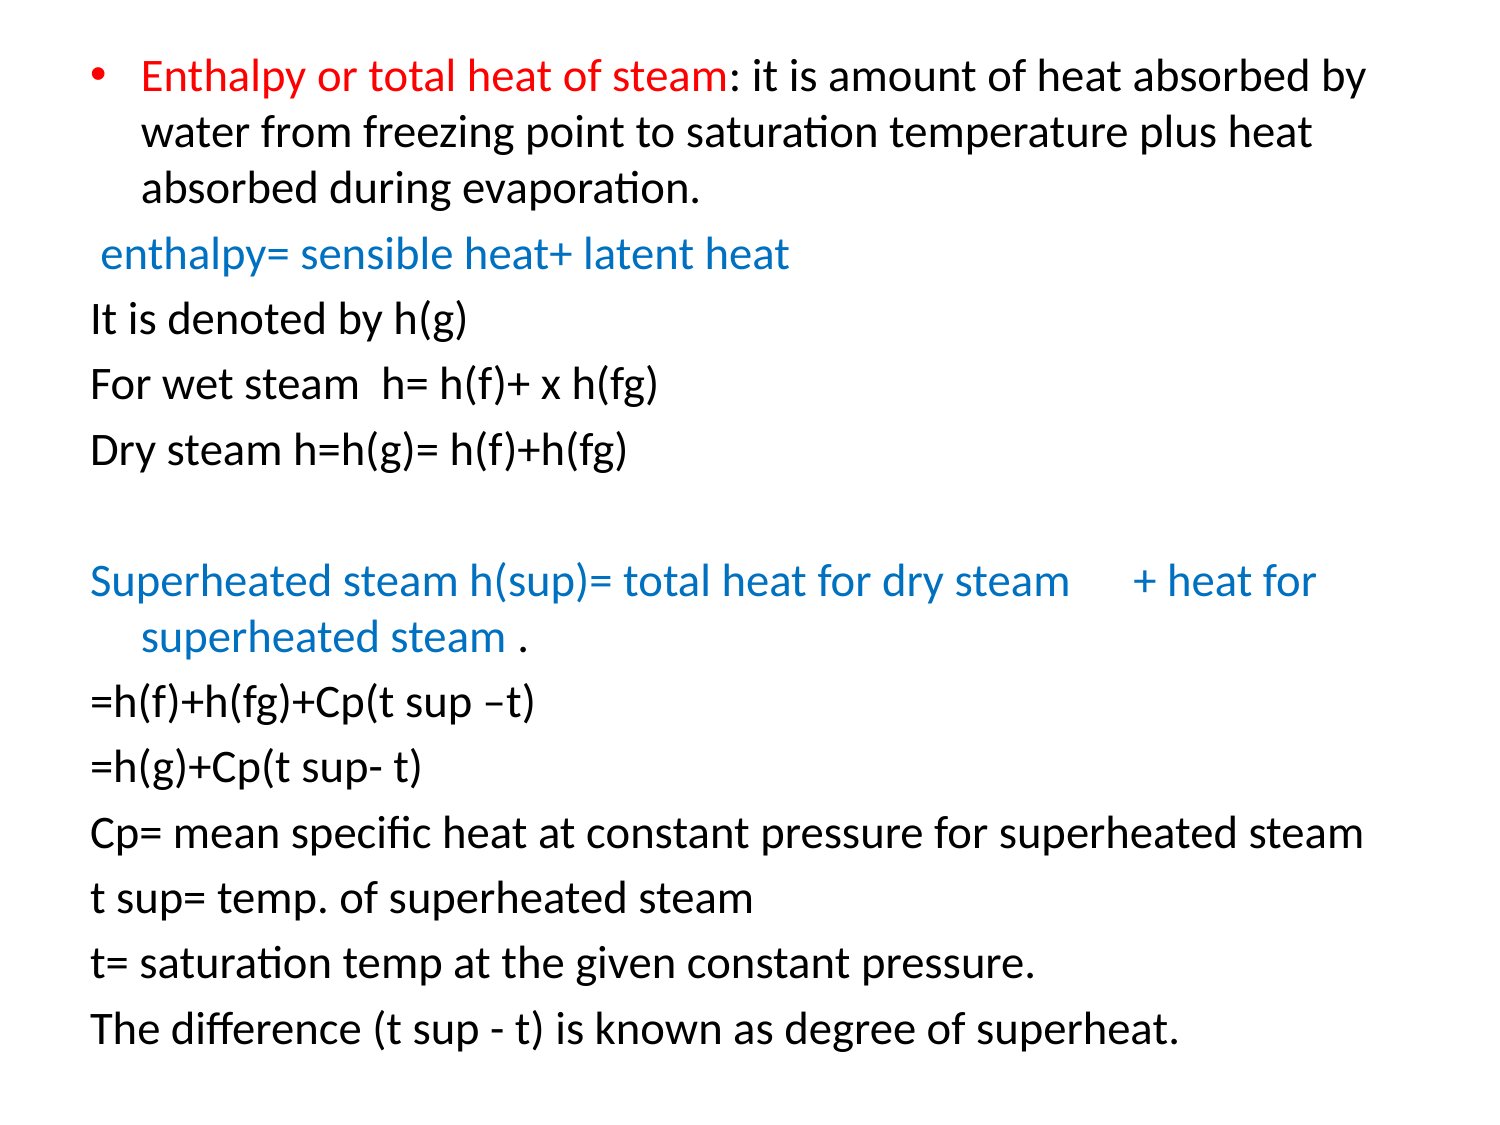

Enthalpy or total heat of steam: it is amount of heat absorbed by water from freezing point to saturation temperature plus heat absorbed during evaporation.
 enthalpy= sensible heat+ latent heat
It is denoted by h(g)
For wet steam  h= h(f)+ x h(fg)
Dry steam h=h(g)= h(f)+h(fg)

Superheated steam h(sup)= total heat for dry steam      + heat for superheated steam .
=h(f)+h(fg)+Cp(t sup –t)
=h(g)+Cp(t sup- t)
Cp= mean specific heat at constant pressure for superheated steam
t sup= temp. of superheated steam
t= saturation temp at the given constant pressure.
The difference (t sup - t) is known as degree of superheat.